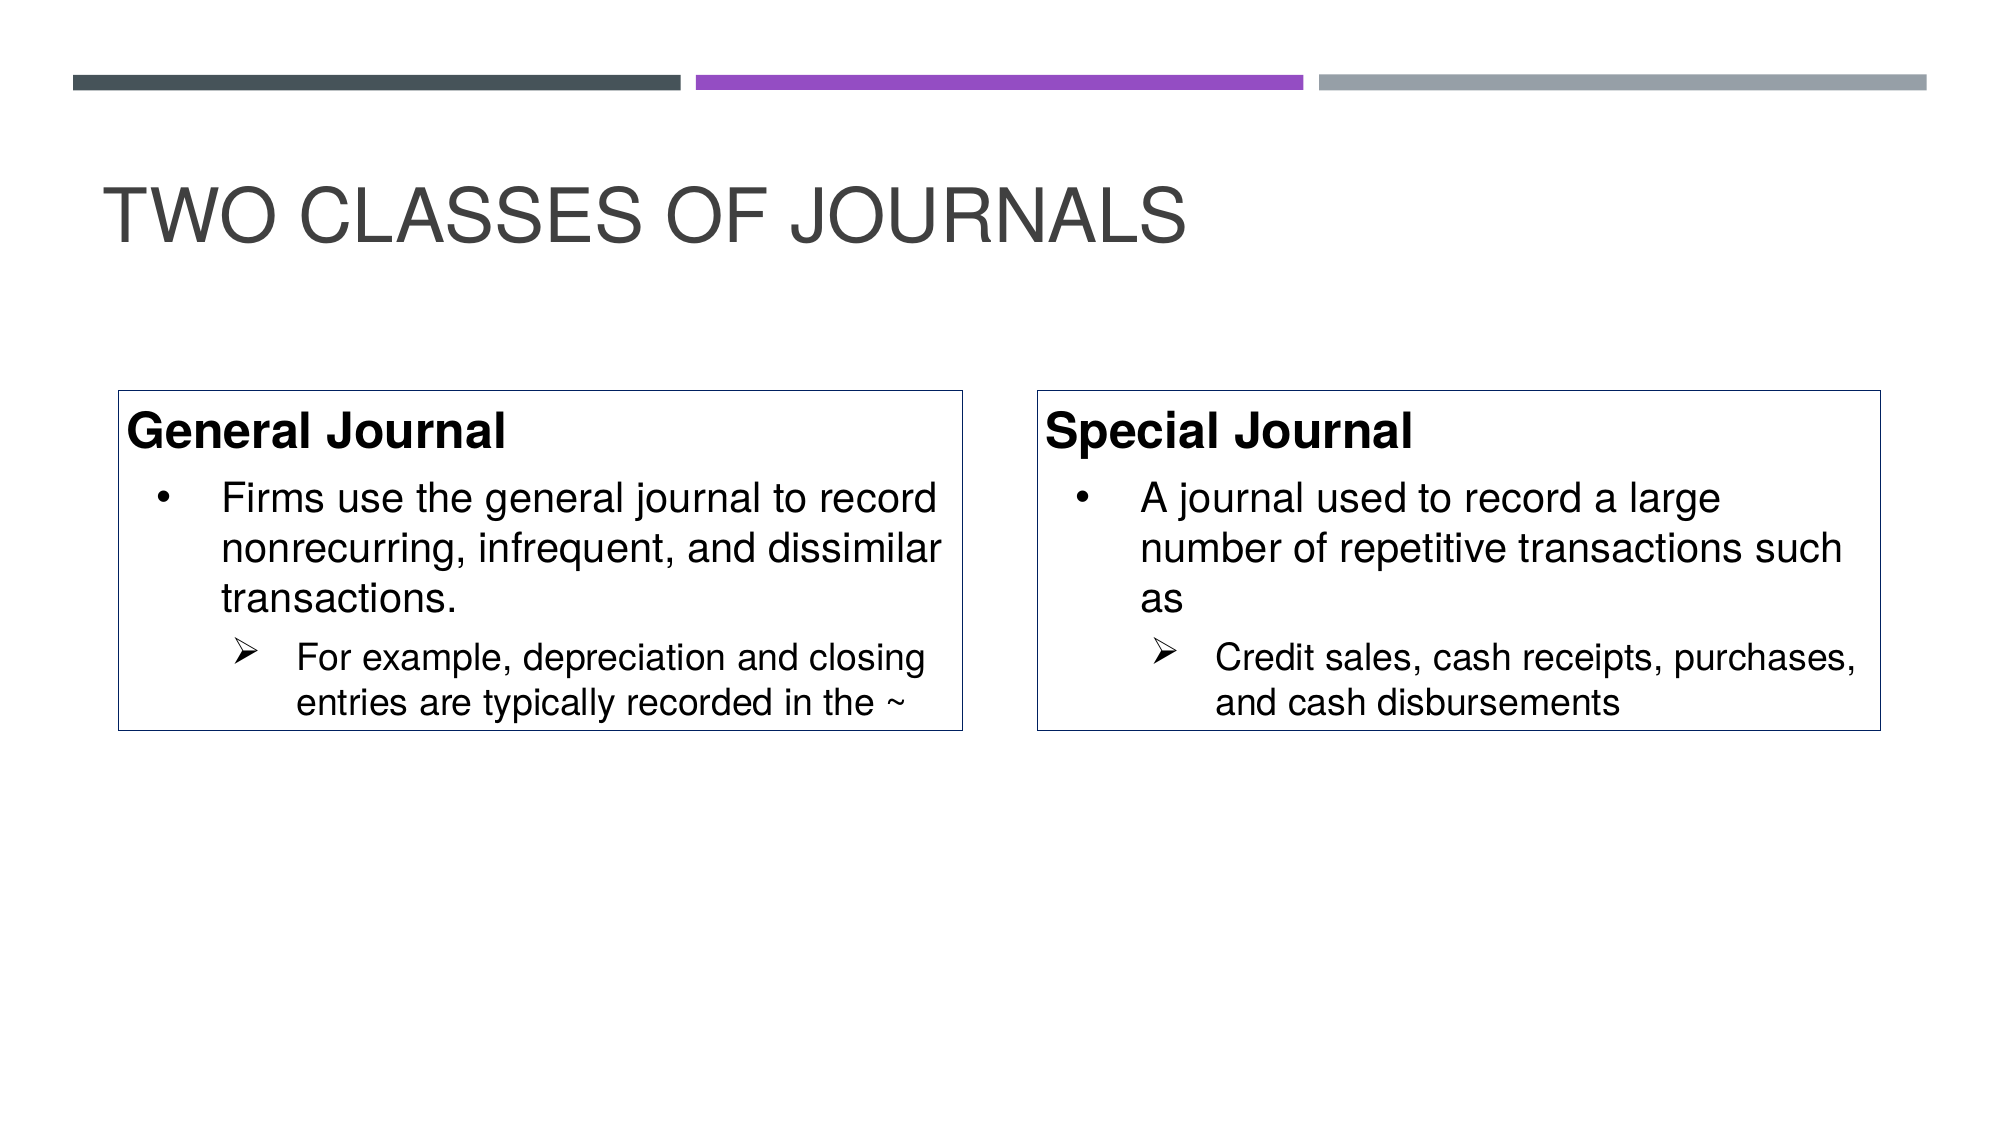

# Two classes of Journals
Special Journal
A journal used to record a large number of repetitive transactions such as
Credit sales, cash receipts, purchases, and cash disbursements
General Journal
Firms use the general journal to record nonrecurring, infrequent, and dissimilar transactions.
For example, depreciation and closing entries are typically recorded in the ~